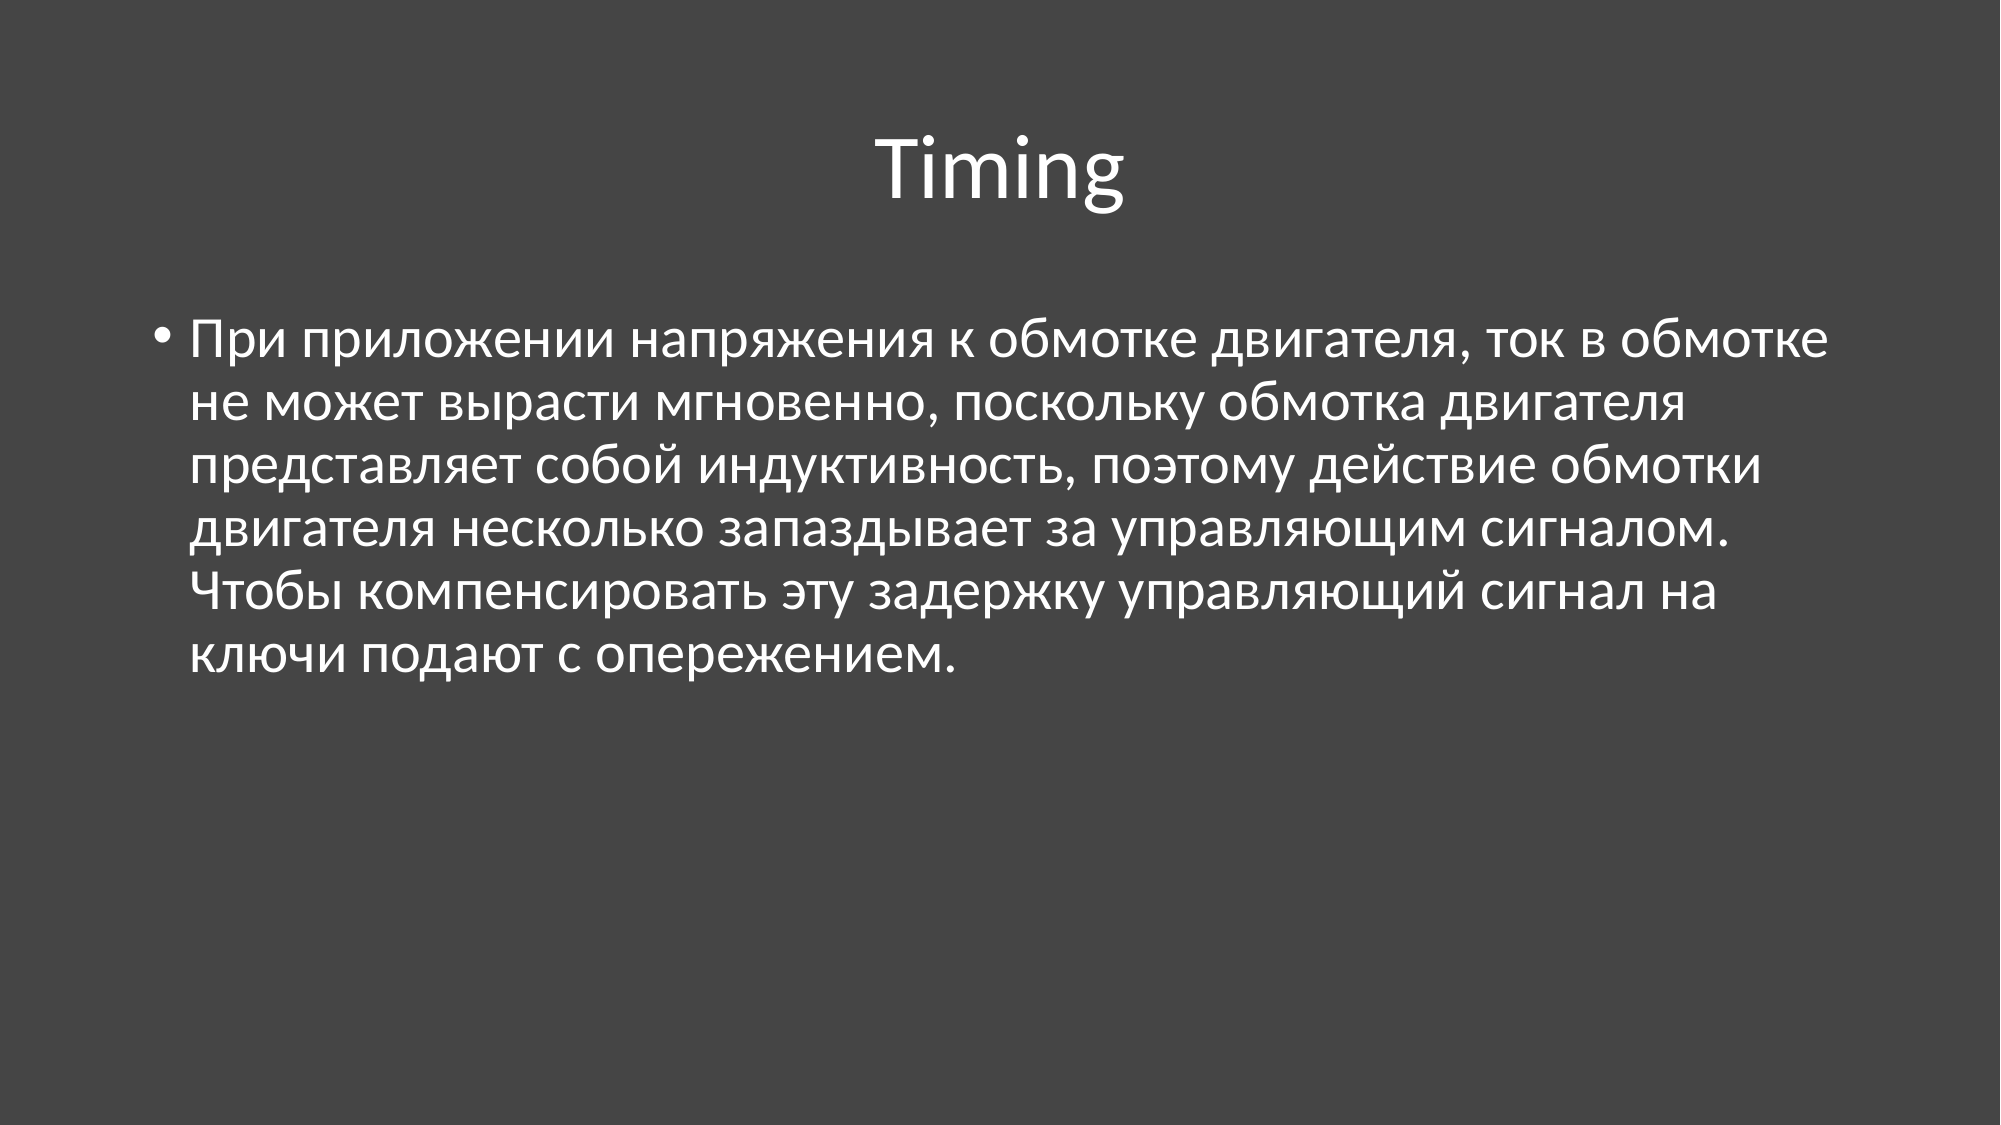

# Timing
При приложении напряжения к обмотке двигателя, ток в обмотке не может вырасти мгновенно, поскольку обмотка двигателя представляет собой индуктивность, поэтому действие обмотки двигателя несколько запаздывает за управляющим сигналом. Чтобы компенсировать эту задержку управляющий сигнал на ключи подают с опережением.